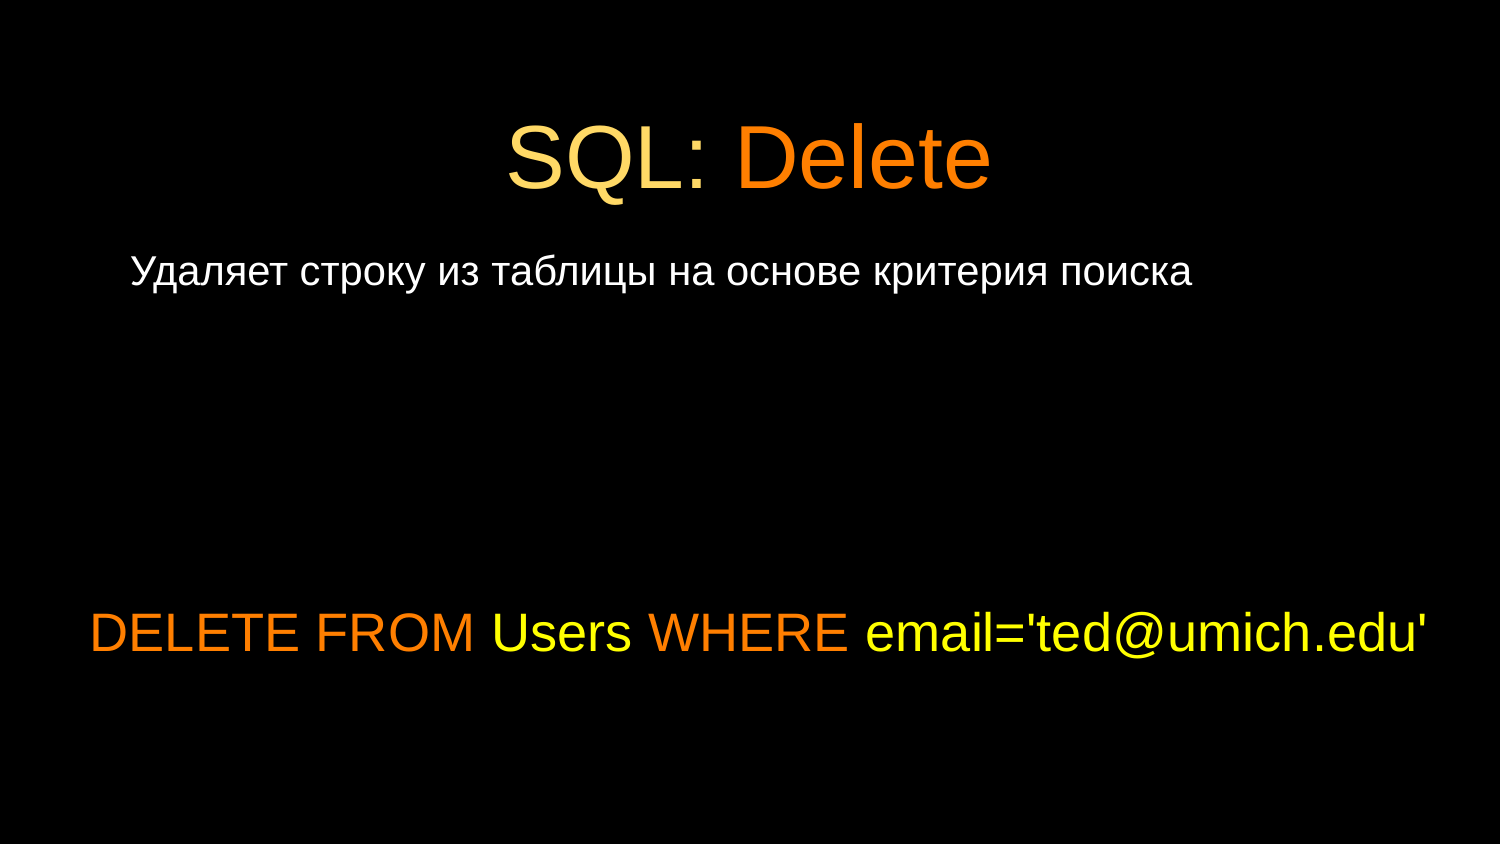

# SQL: Delete
Удаляет строку из таблицы на основе критерия поиска
DELETE FROM Users WHERE email='ted@umich.edu'